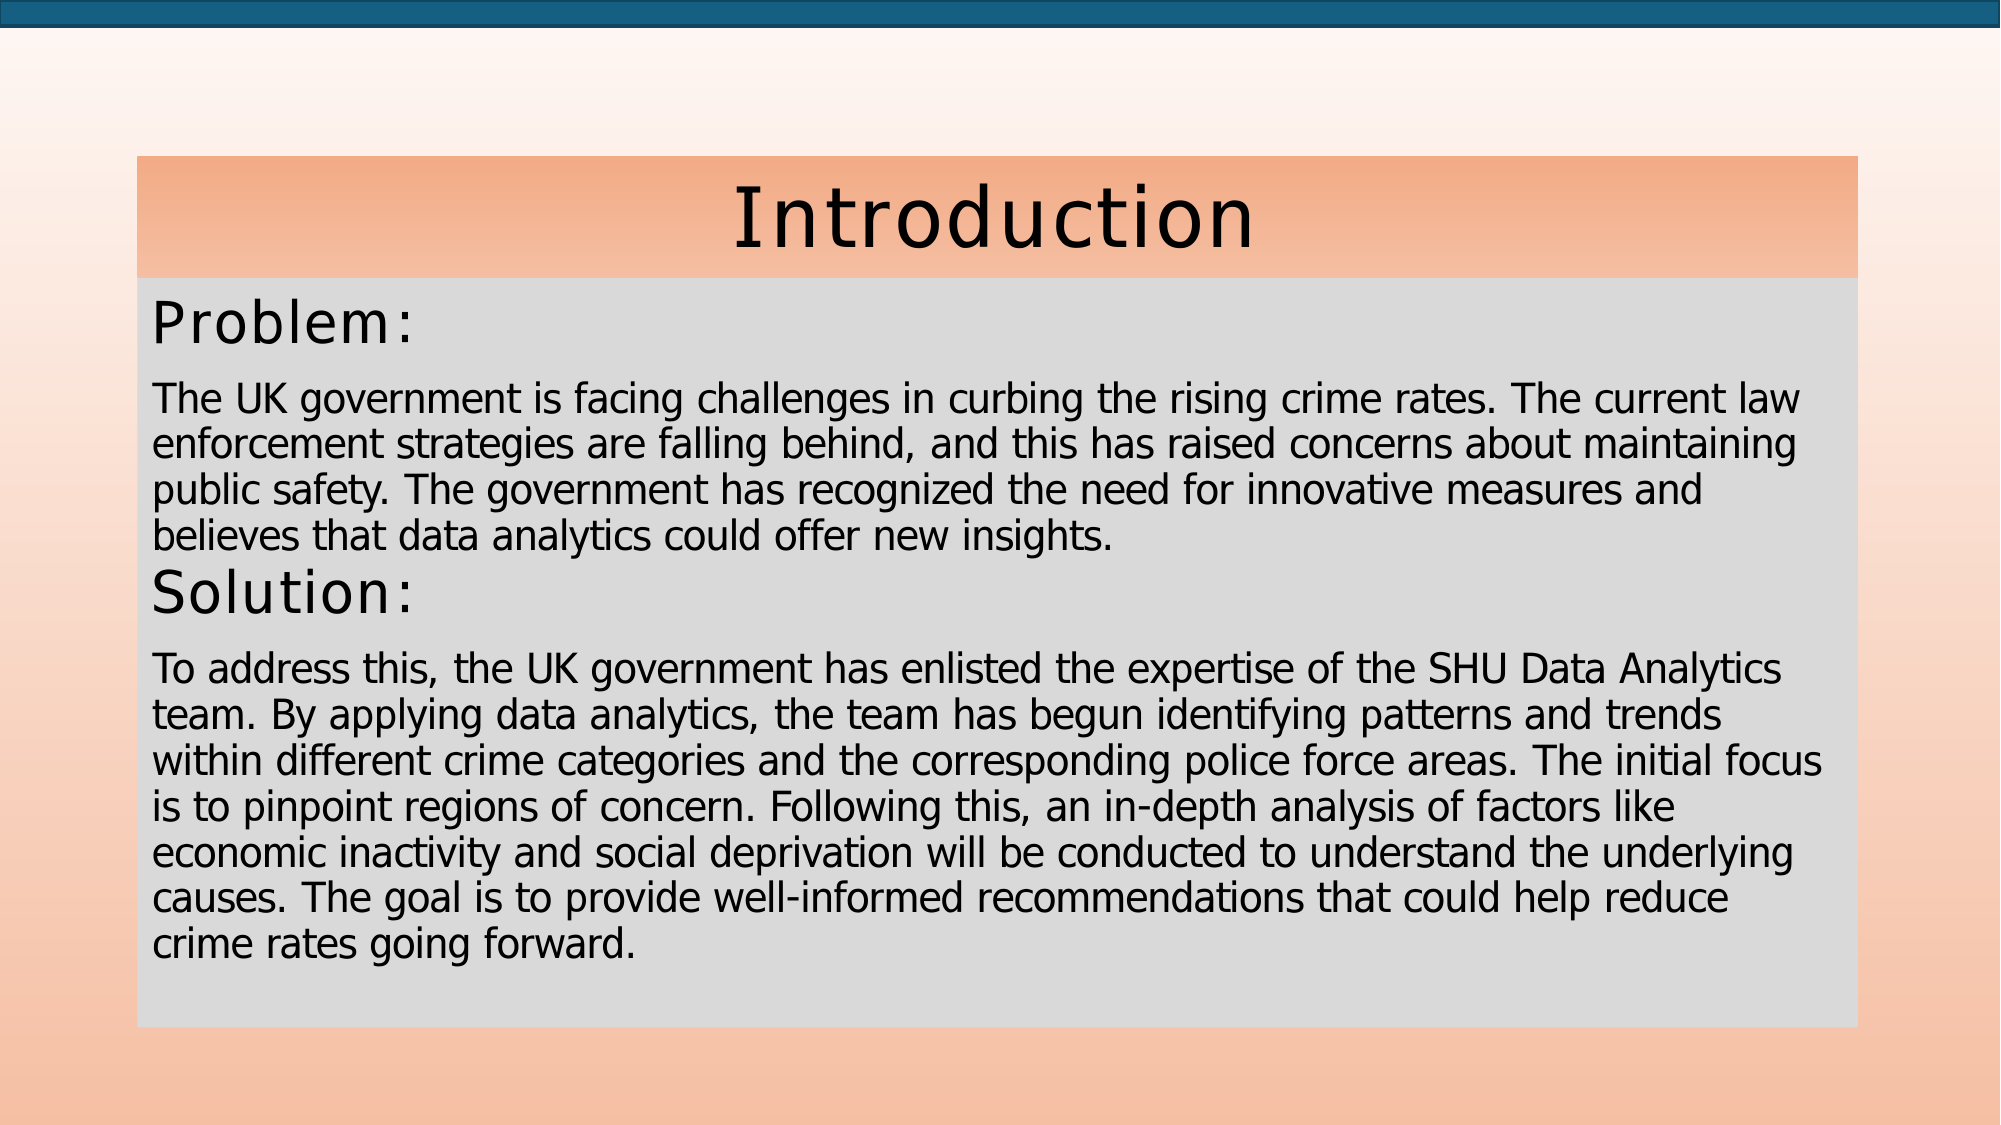

Introduction
Problem:
The UK government is facing challenges in curbing the rising crime rates. The current law enforcement strategies are falling behind, and this has raised concerns about maintaining public safety. The government has recognized the need for innovative measures and believes that data analytics could offer new insights.
Solution:
To address this, the UK government has enlisted the expertise of the SHU Data Analytics team. By applying data analytics, the team has begun identifying patterns and trends within different crime categories and the corresponding police force areas. The initial focus is to pinpoint regions of concern. Following this, an in-depth analysis of factors like economic inactivity and social deprivation will be conducted to understand the underlying causes. The goal is to provide well-informed recommendations that could help reduce crime rates going forward.